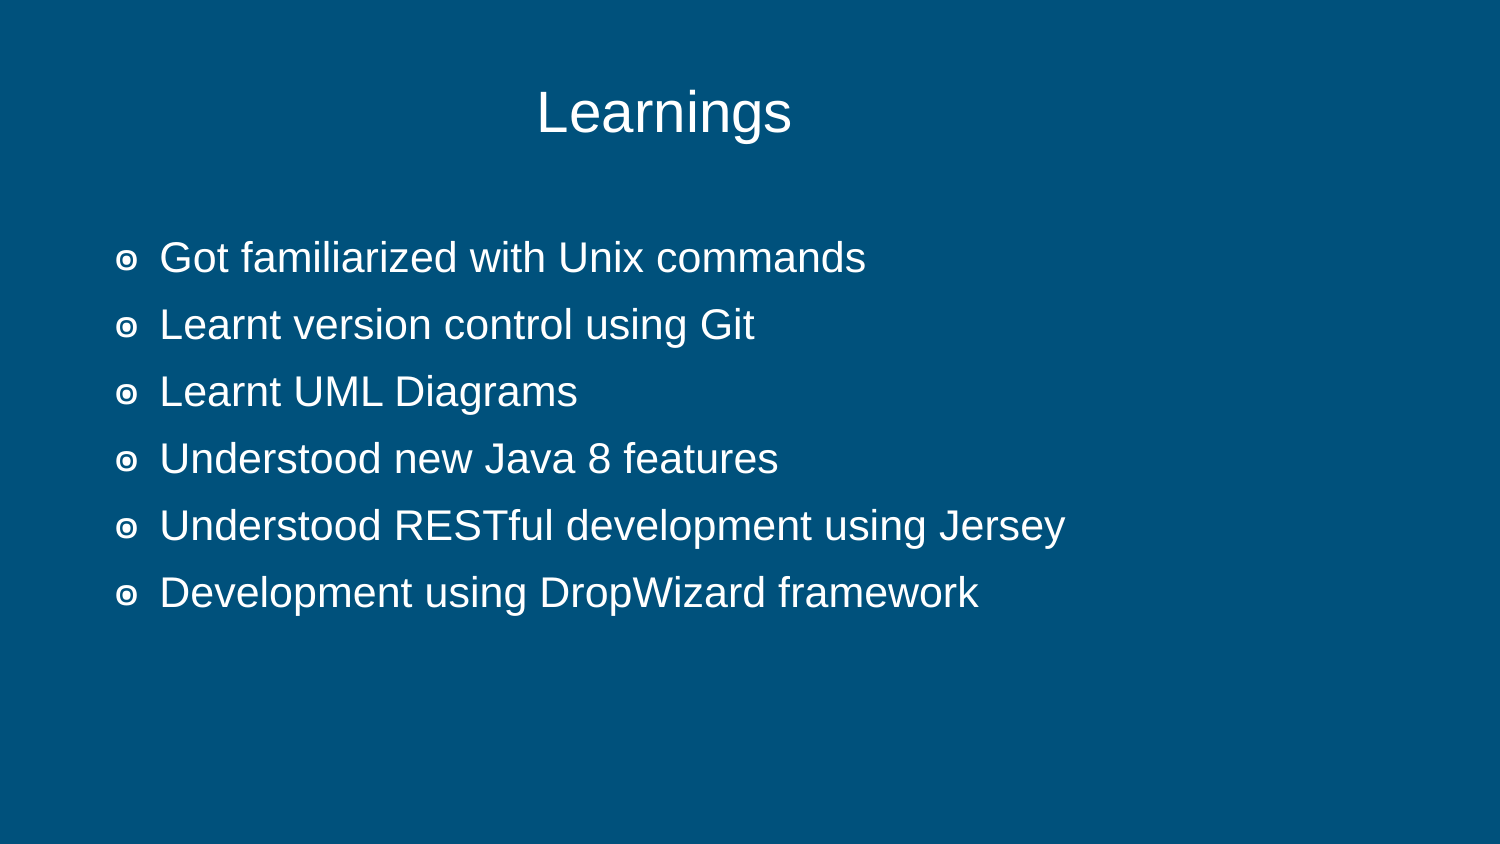

# Learnings
Got familiarized with Unix commands
Learnt version control using Git
Learnt UML Diagrams
Understood new Java 8 features
Understood RESTful development using Jersey
Development using DropWizard framework